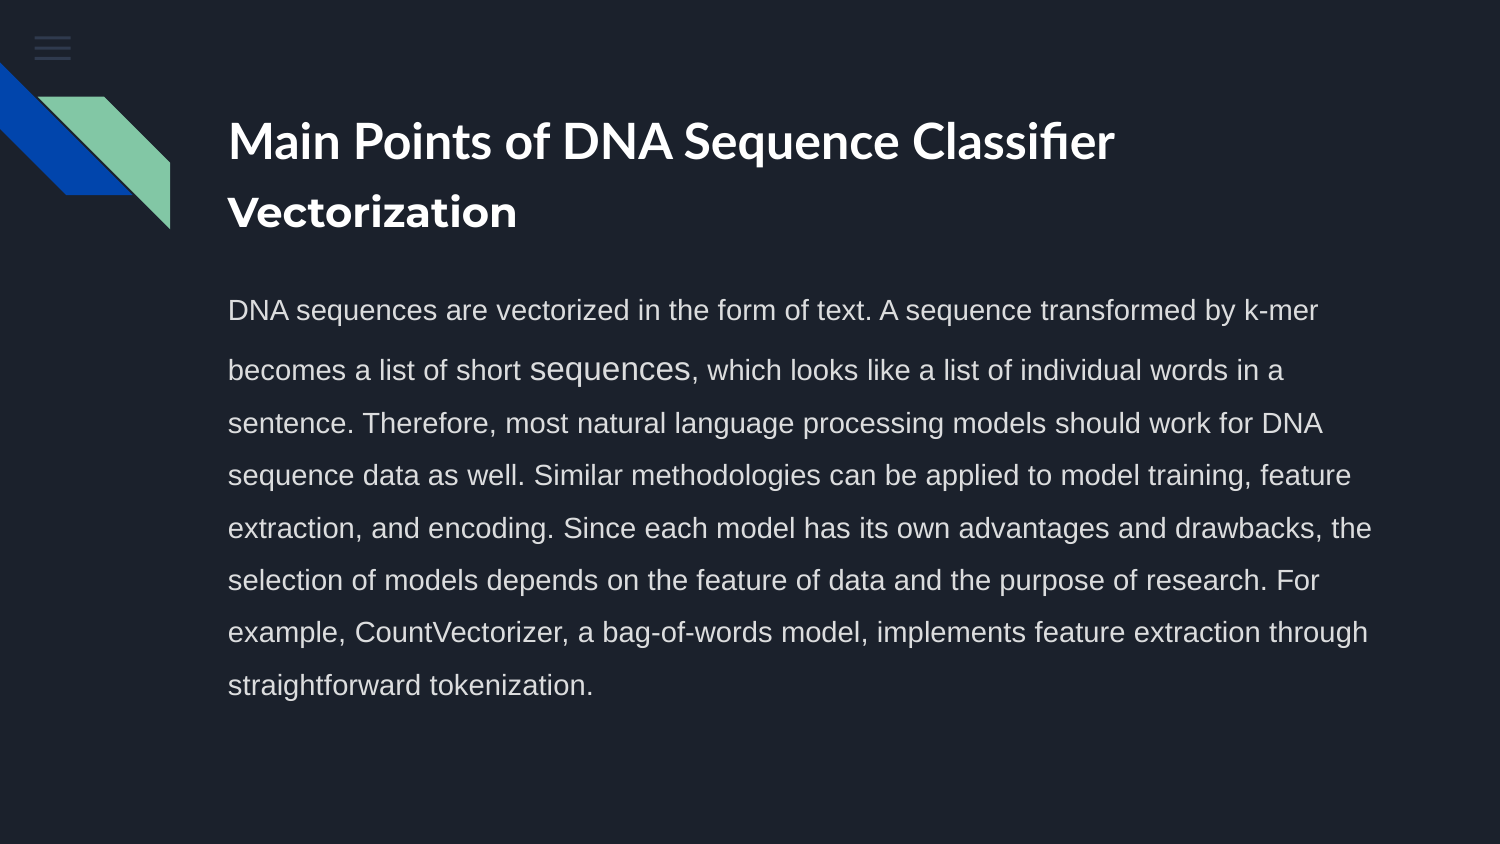

# Main Points of DNA Sequence Classifier
Vectorization

DNA sequences are vectorized in the form of text. A sequence transformed by k-mer becomes a list of short sequences, which looks like a list of individual words in a sentence. Therefore, most natural language processing models should work for DNA sequence data as well. Similar methodologies can be applied to model training, feature extraction, and encoding. Since each model has its own advantages and drawbacks, the selection of models depends on the feature of data and the purpose of research. For example, CountVectorizer, a bag-of-words model, implements feature extraction through straightforward tokenization.